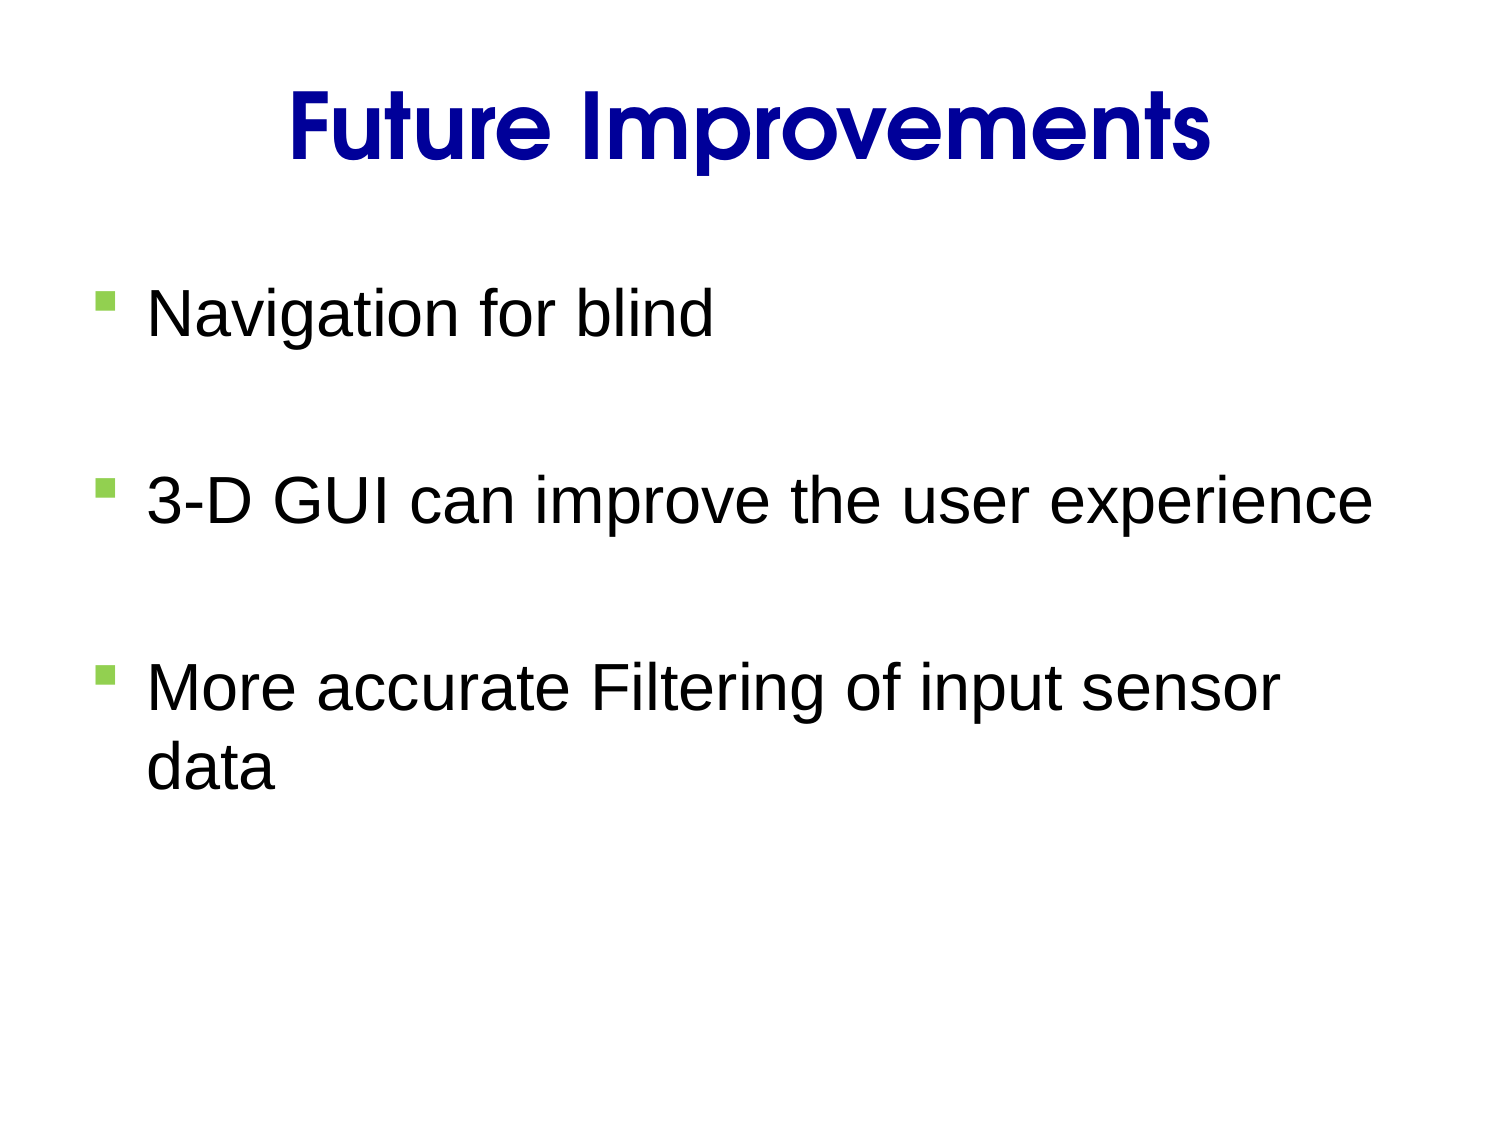

# Future Improvements
Navigation for blind

3-D GUI can improve the user experience

More accurate Filtering of input sensor data